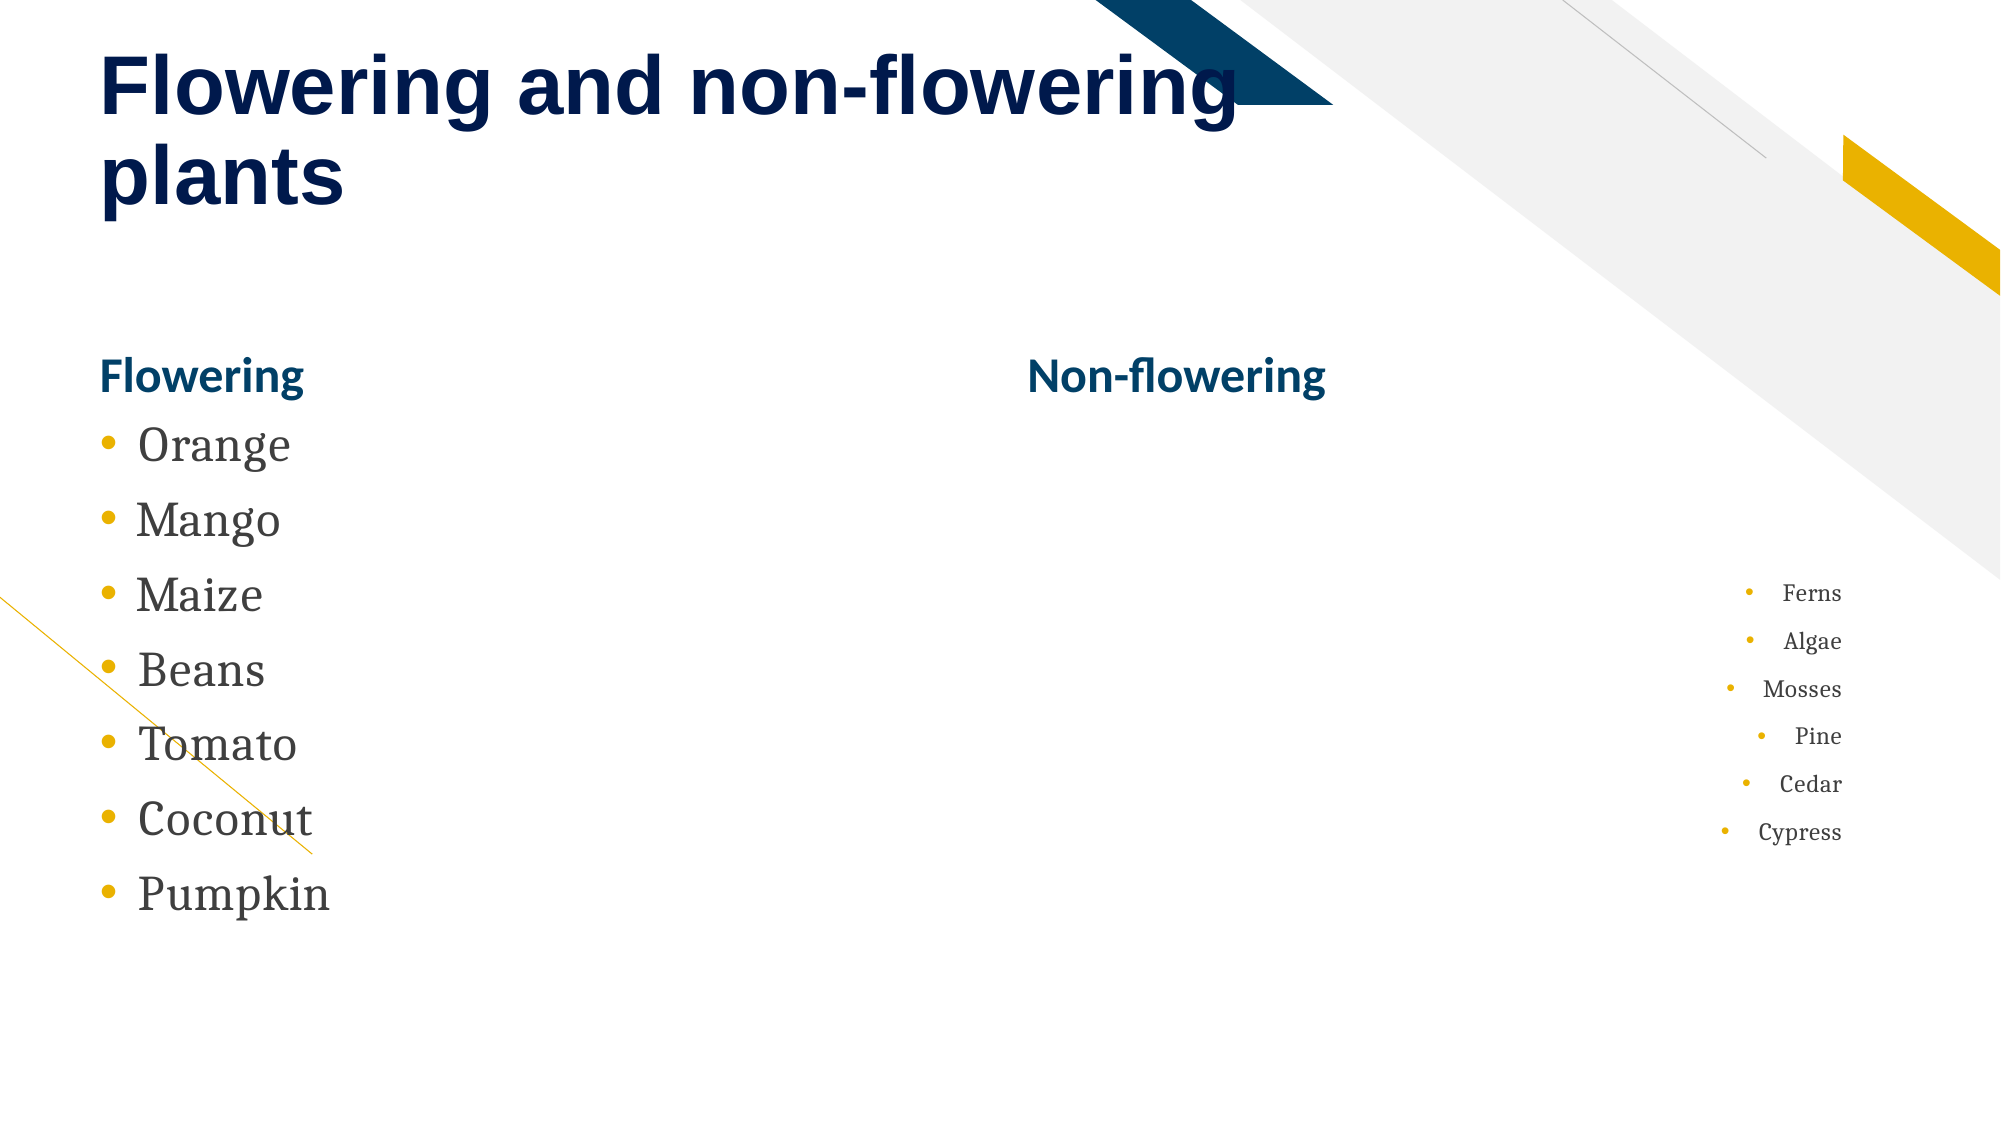

# Flowering and non-flowering plants
Flowering
Non-flowering
Orange
Mango
Maize
Beans
Tomato
Coconut
Pumpkin
Ferns
Algae
Mosses
Pine
Cedar
Cypress